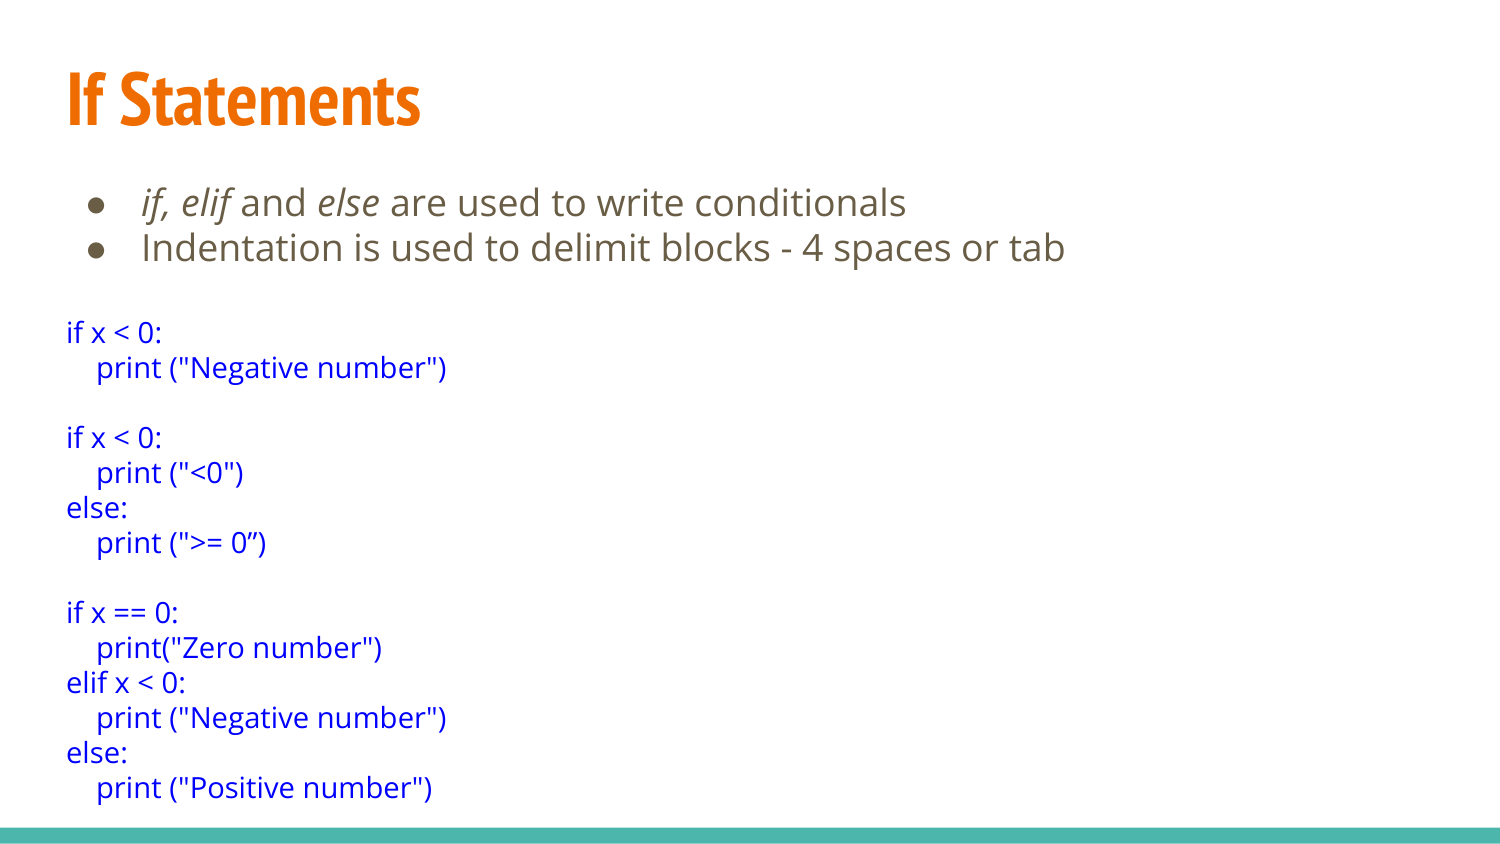

# If Statements
if, elif and else are used to write conditionals
Indentation is used to delimit blocks - 4 spaces or tab

if x < 0:
    print ("Negative number")

if x < 0:
    print ("<0")
else:
    print (">= 0”)

if x == 0:
    print("Zero number")
elif x < 0:
    print ("Negative number")
else:
    print ("Positive number")